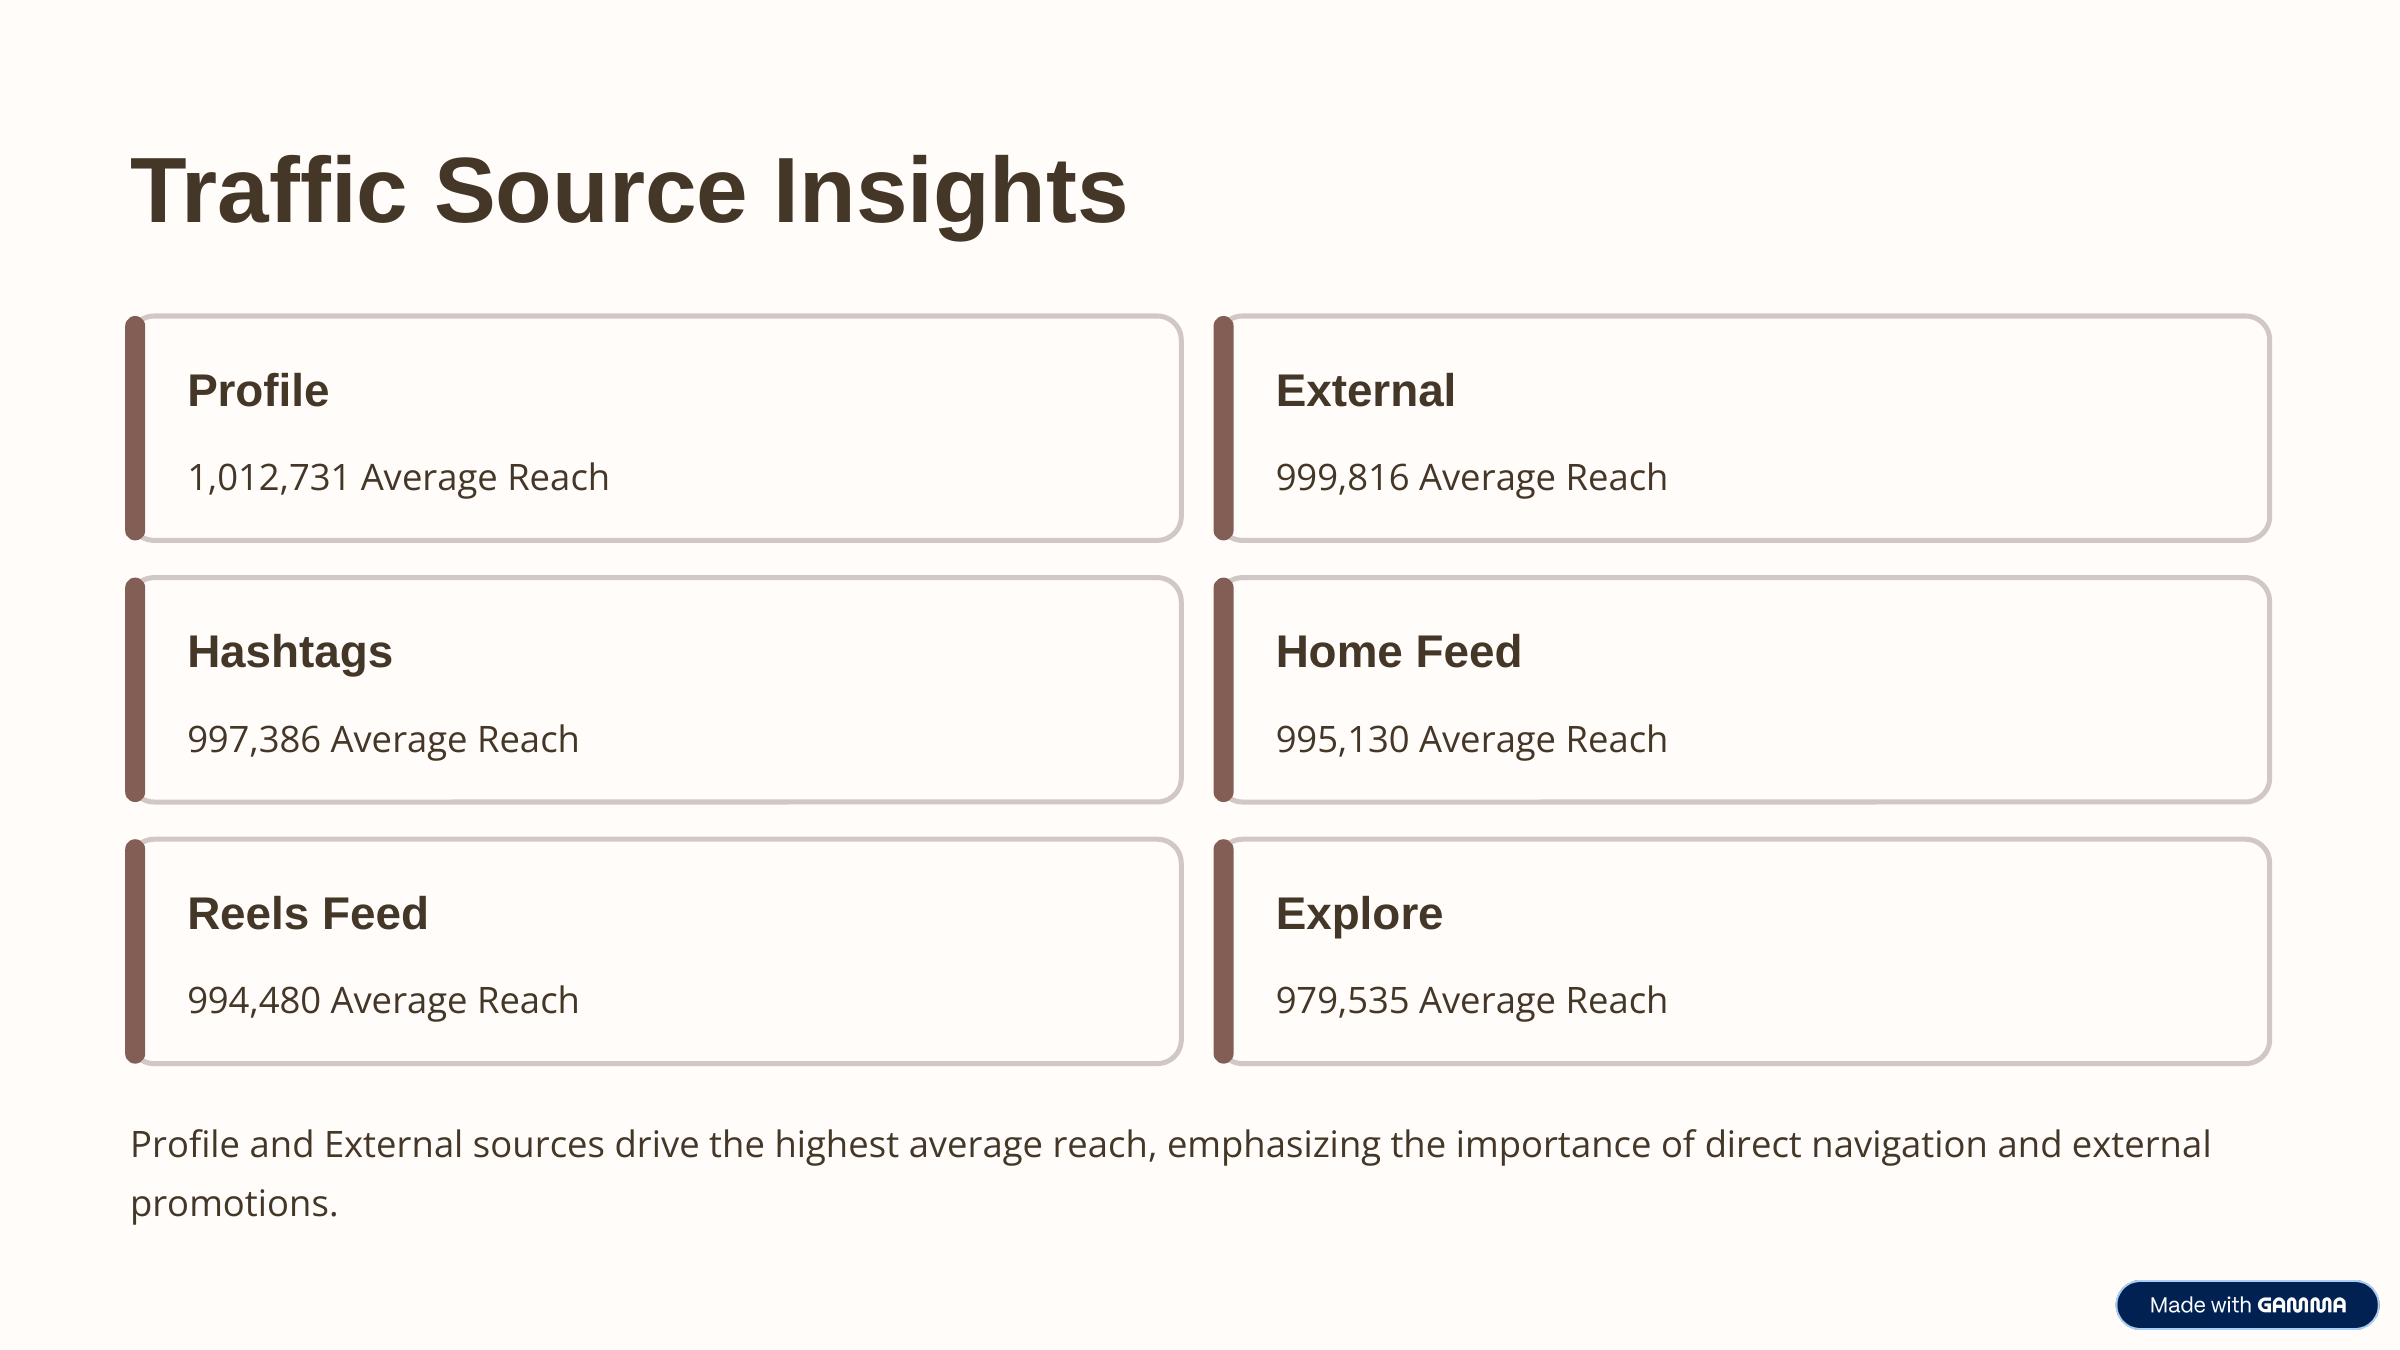

Traffic Source Insights

Profile
External
1,012,731 Average Reach
999,816 Average Reach

Hashtags
Home Feed
997,386 Average Reach
995,130 Average Reach

Reels Feed
Explore
994,480 Average Reach
979,535 Average Reach
Profile and External sources drive the highest average reach, emphasizing the importance of direct navigation and external promotions.